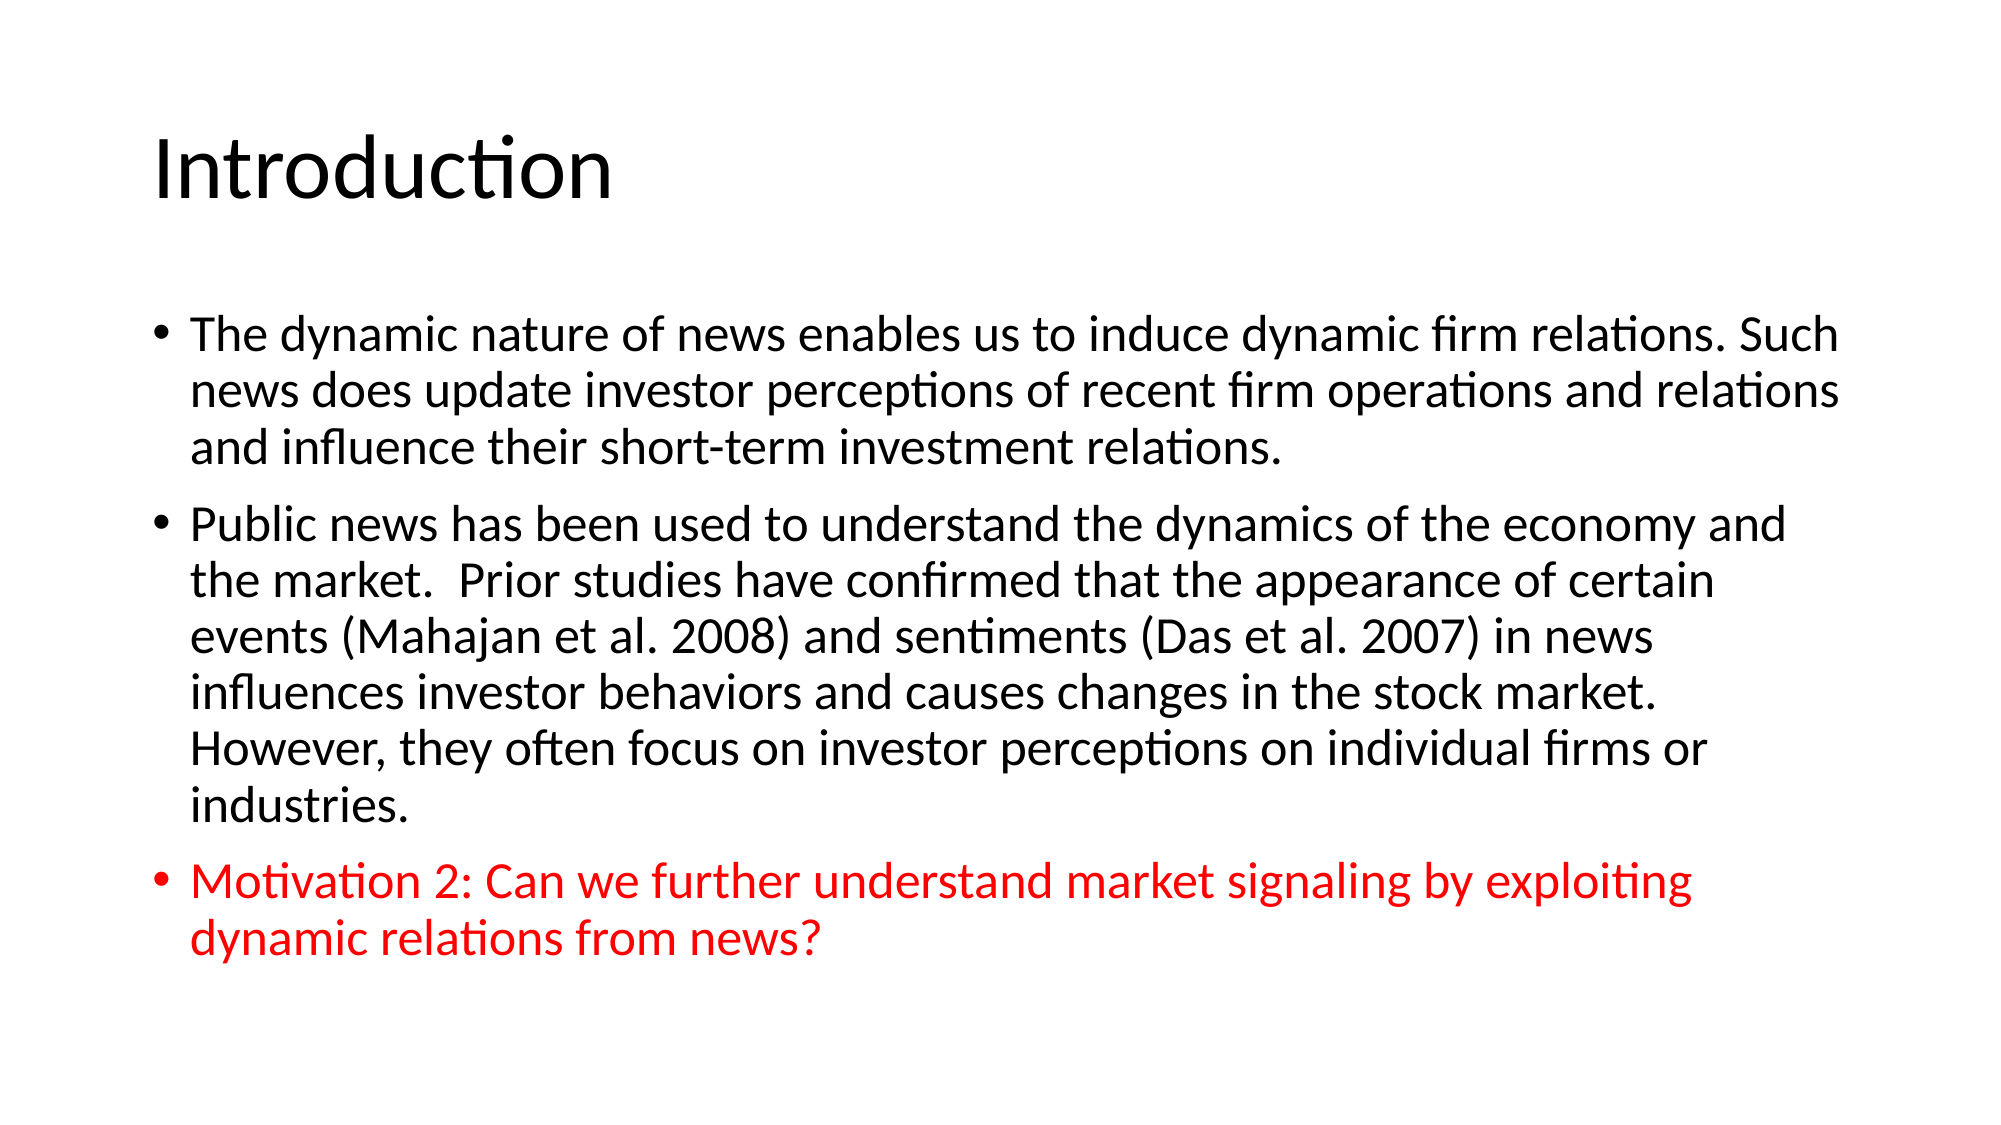

# Introduction
The dynamic nature of news enables us to induce dynamic firm relations. Such news does update investor perceptions of recent firm operations and relations and influence their short-term investment relations.
Public news has been used to understand the dynamics of the economy and the market.  Prior studies have confirmed that the appearance of certain events (Mahajan et al. 2008) and sentiments (Das et al. 2007) in news influences investor behaviors and causes changes in the stock market. However, they often focus on investor perceptions on individual firms or industries.
Motivation 2: Can we further understand market signaling by exploiting dynamic relations from news?